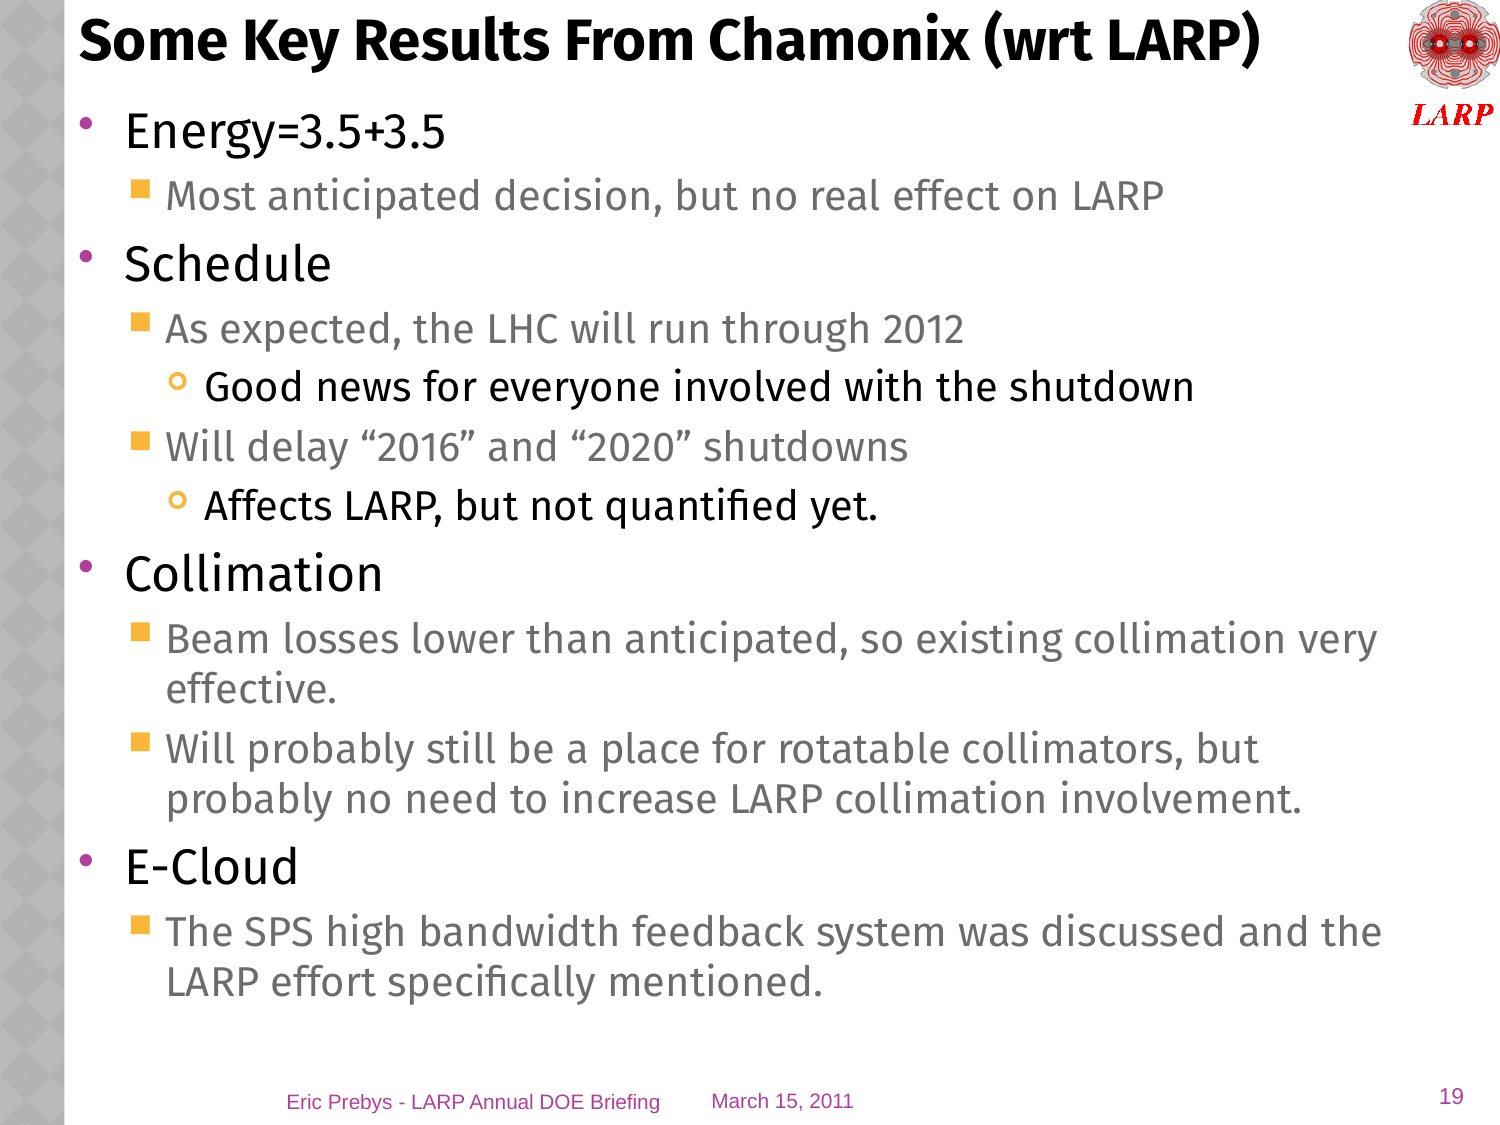

# Some Key Results From Chamonix (wrt LARP)
Energy=3.5+3.5
Most anticipated decision, but no real effect on LARP
Schedule
As expected, the LHC will run through 2012
Good news for everyone involved with the shutdown
Will delay “2016” and “2020” shutdowns
Affects LARP, but not quantified yet.
Collimation
Beam losses lower than anticipated, so existing collimation very effective.
Will probably still be a place for rotatable collimators, but probably no need to increase LARP collimation involvement.
E-Cloud
The SPS high bandwidth feedback system was discussed and the LARP effort specifically mentioned.

19
Eric Prebys - LARP Annual DOE Briefing
March 15, 2011